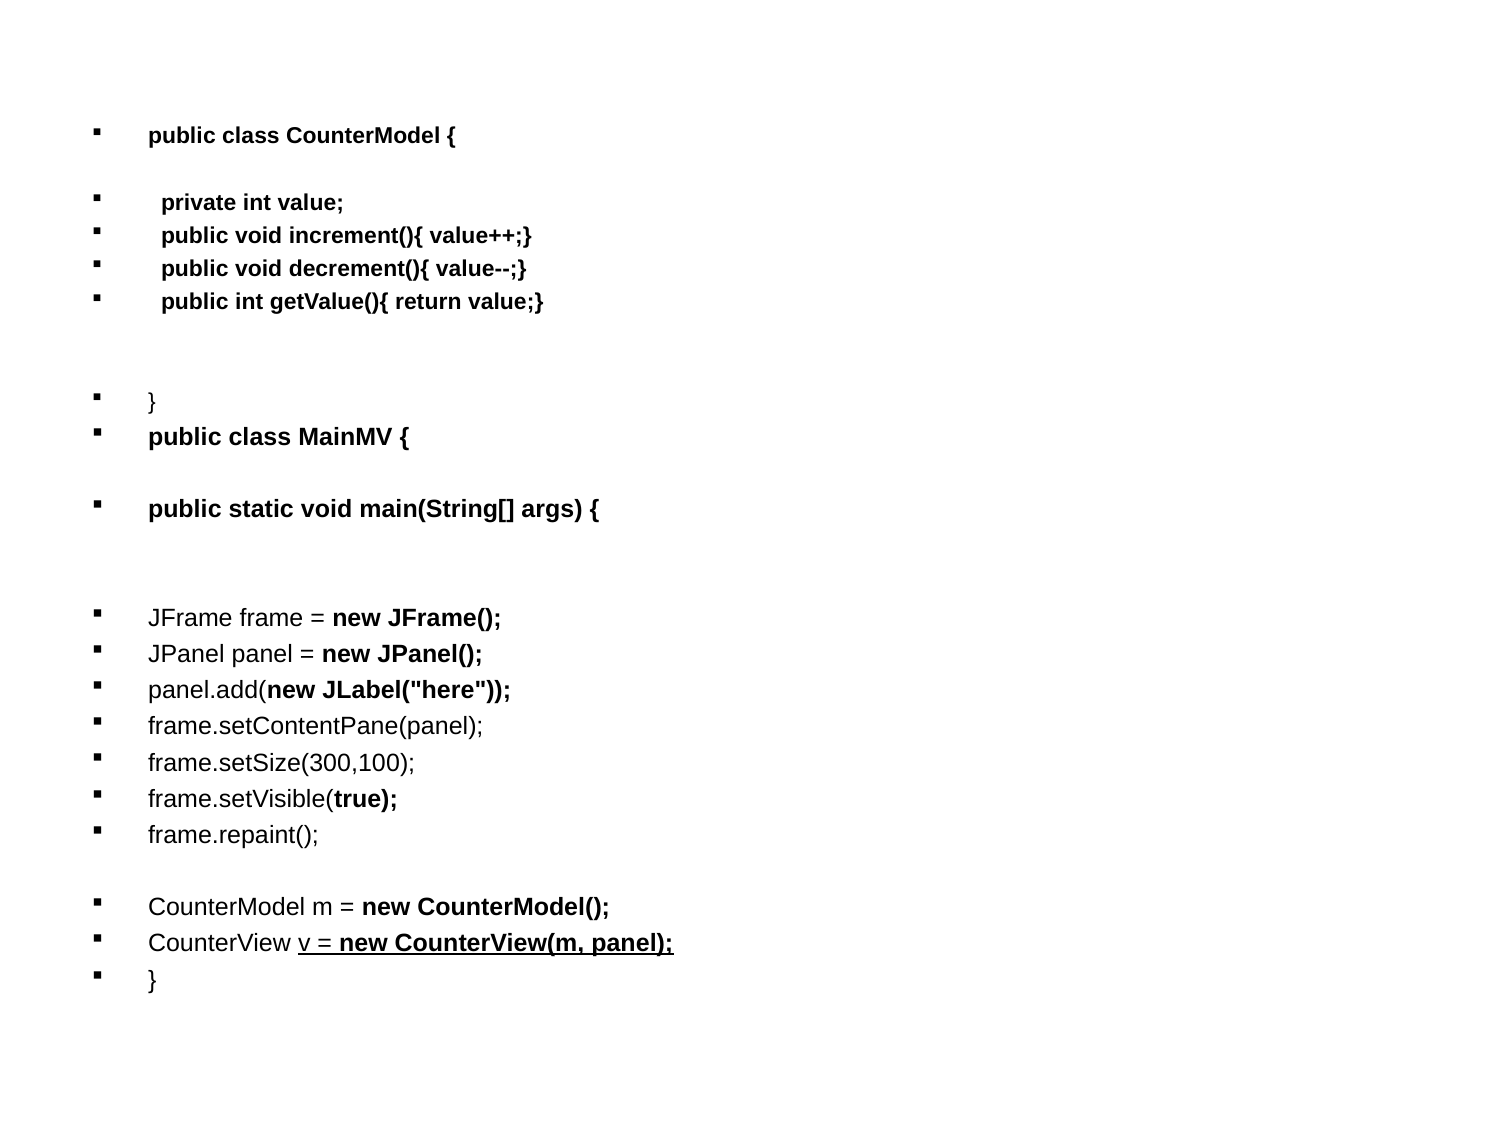

#
public class CounterModel {

  private int value;
  public void increment(){ value++;}
  public void decrement(){ value--;}
  public int getValue(){ return value;}

}
public class MainMV {

public static void main(String[] args) {

JFrame frame = new JFrame();
JPanel panel = new JPanel();
panel.add(new JLabel("here"));
frame.setContentPane(panel);
frame.setSize(300,100);
frame.setVisible(true);
frame.repaint();

CounterModel m = new CounterModel();
CounterView v = new CounterView(m, panel);
}